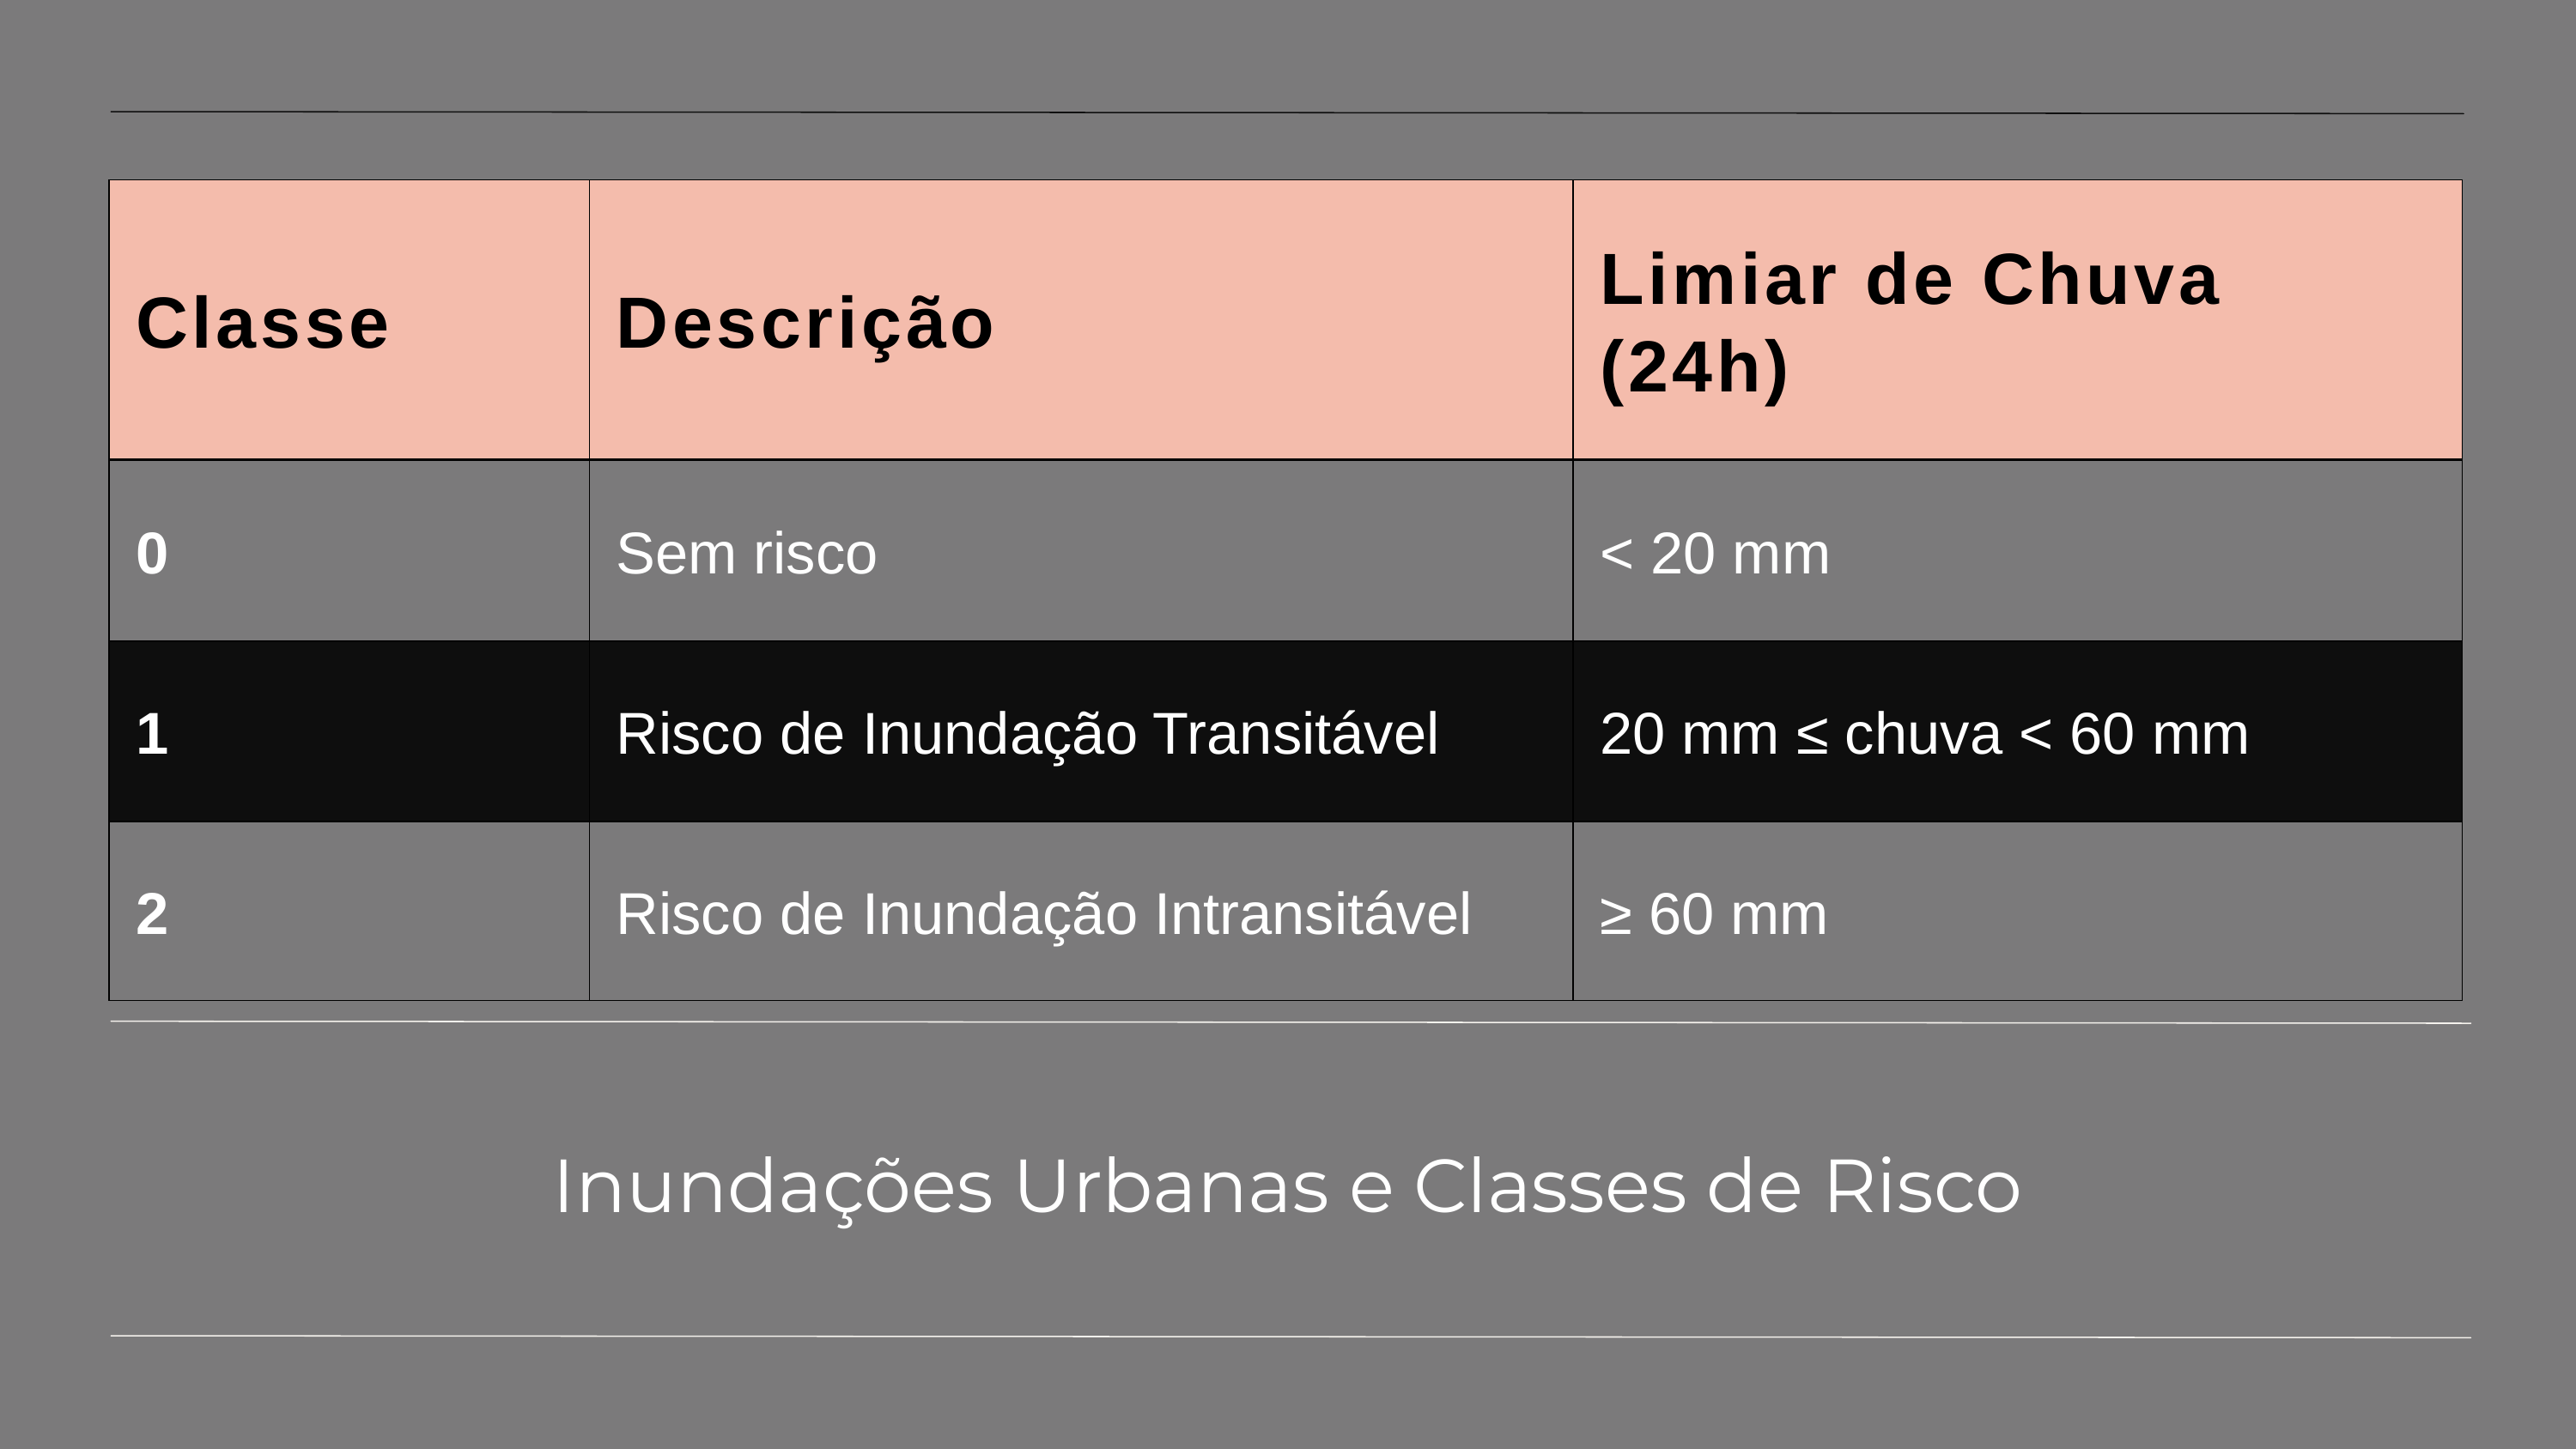

| Classe | Descrição | Limiar de Chuva (24h) |
| --- | --- | --- |
| 0 | Sem risco | < 20 mm |
| 1 | Risco de Inundação Transitável | 20 mm ≤ chuva < 60 mm |
| 2 | Risco de Inundação Intransitável | ≥ 60 mm |

Inundações Urbanas e Classes de Risco